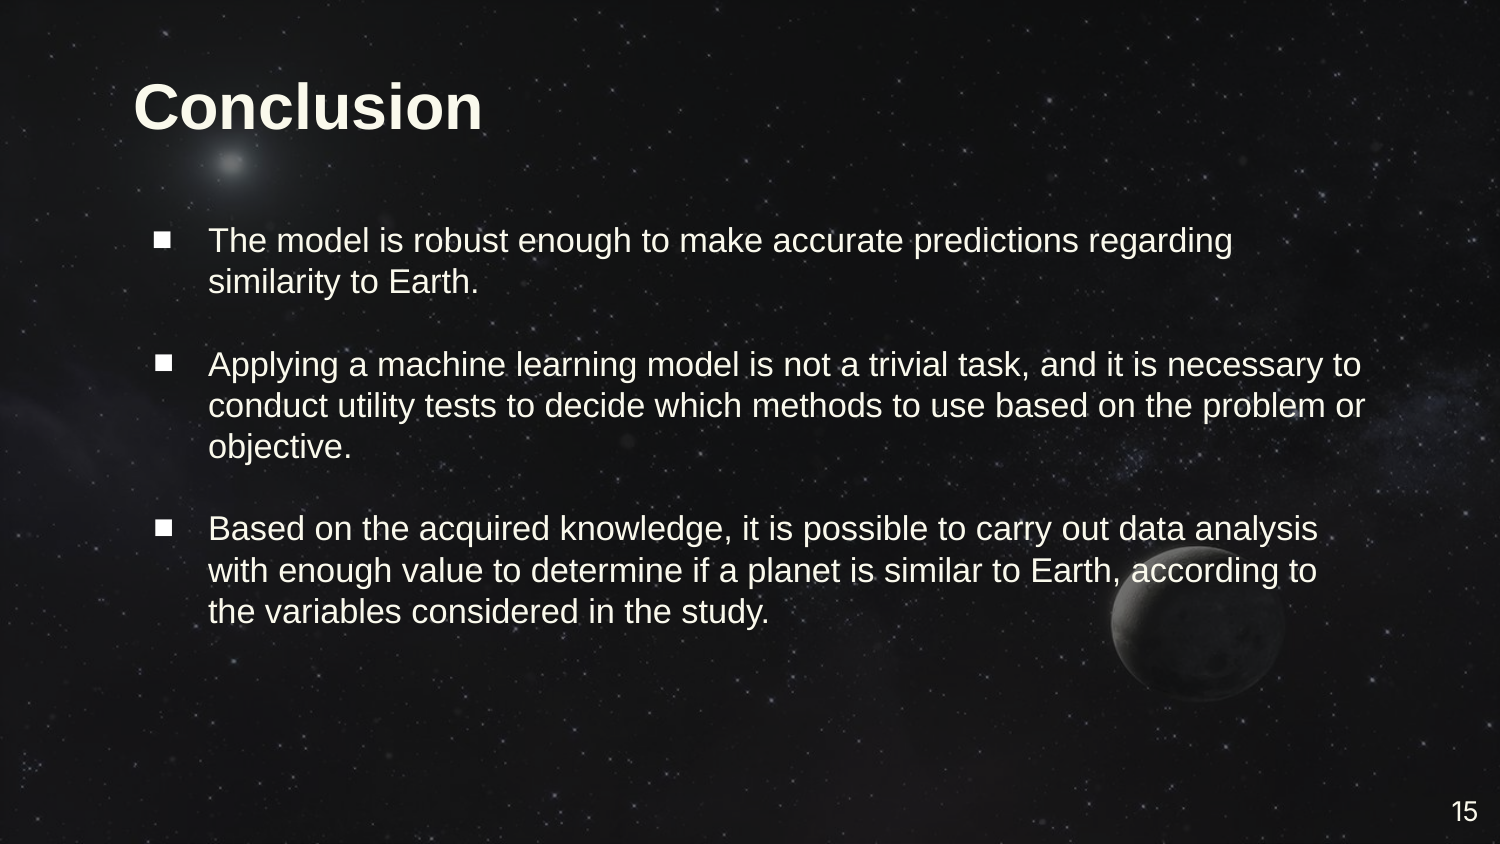

# Conclusion
The model is robust enough to make accurate predictions regarding similarity to Earth.

Applying a machine learning model is not a trivial task, and it is necessary to conduct utility tests to decide which methods to use based on the problem or objective.

Based on the acquired knowledge, it is possible to carry out data analysis with enough value to determine if a planet is similar to Earth, according to the variables considered in the study.

15